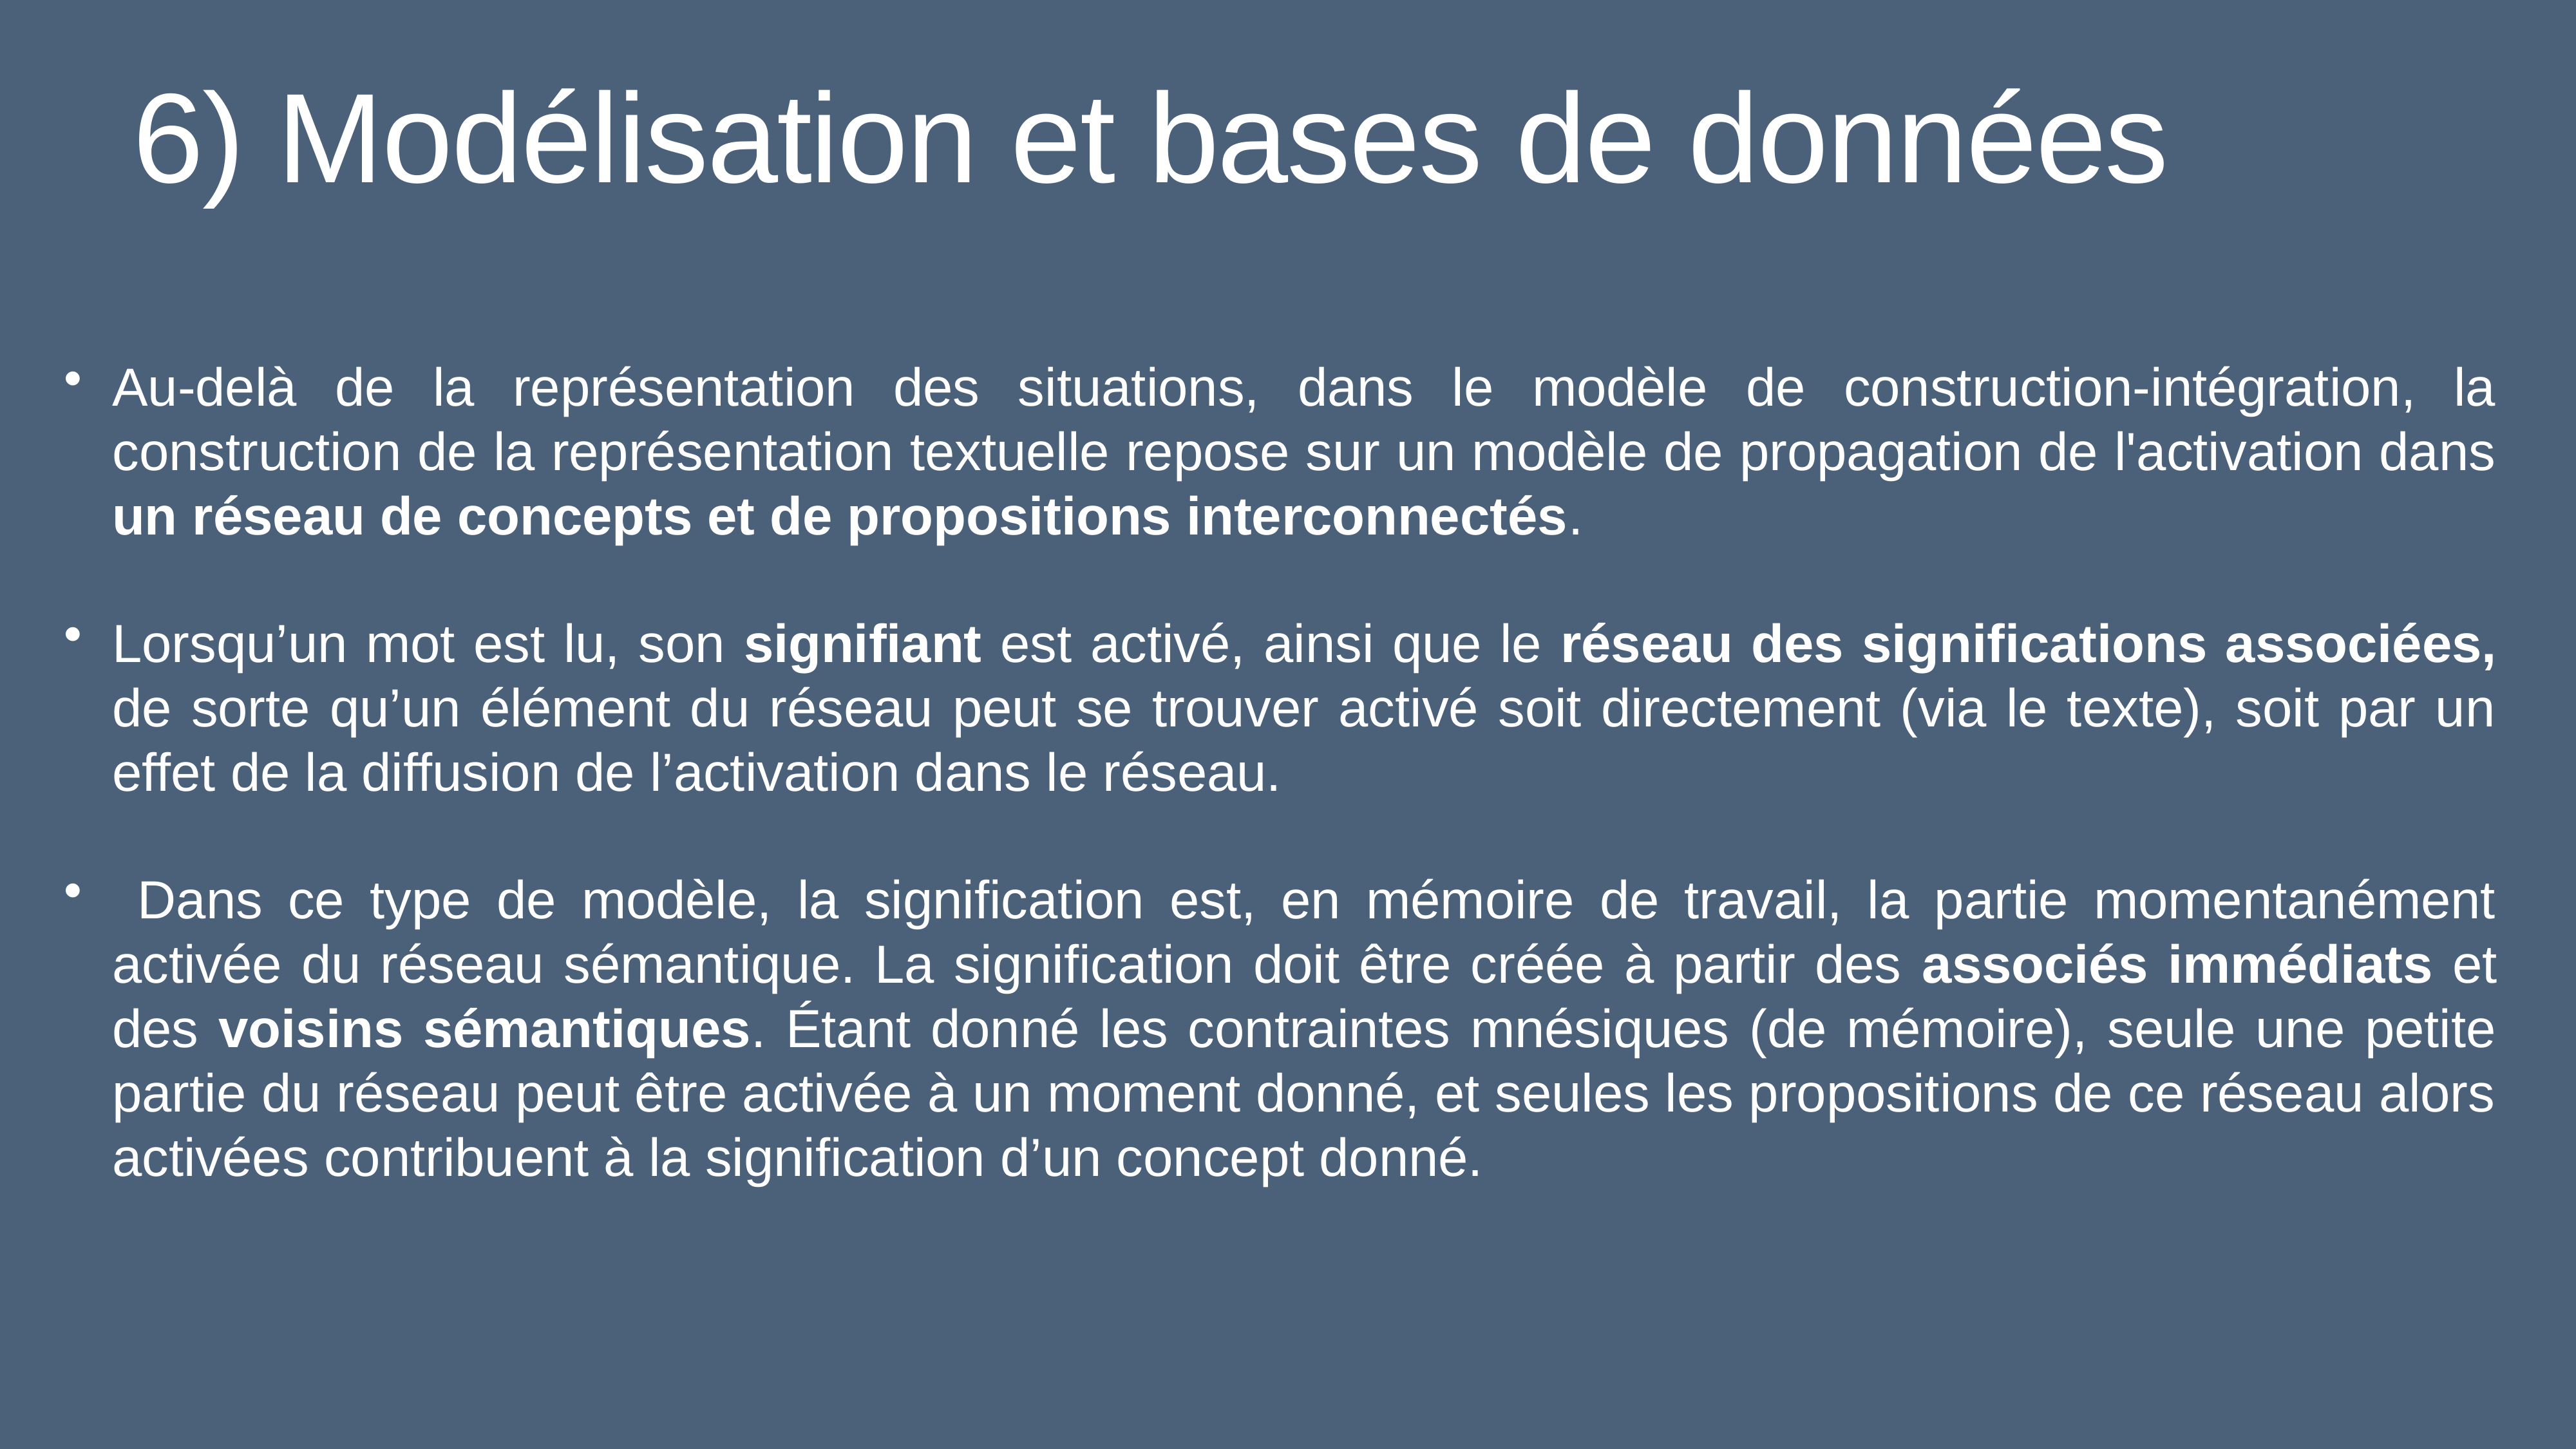

# 6) Modélisation et bases de données
Au-delà de la représentation des situations, dans le modèle de construction-intégration, la construction de la représentation textuelle repose sur un modèle de propagation de l'activation dans un réseau de concepts et de propositions interconnectés.
Lorsqu’un mot est lu, son signifiant est activé, ainsi que le réseau des significations associées, de sorte qu’un élément du réseau peut se trouver activé soit directement (via le texte), soit par un effet de la diffusion de l’activation dans le réseau.
 Dans ce type de modèle, la signification est, en mémoire de travail, la partie momentanément activée du réseau sémantique. La signification doit être créée à partir des associés immédiats et des voisins sémantiques. Étant donné les contraintes mnésiques (de mémoire), seule une petite partie du réseau peut être activée à un moment donné, et seules les propositions de ce réseau alors activées contribuent à la signification d’un concept donné.